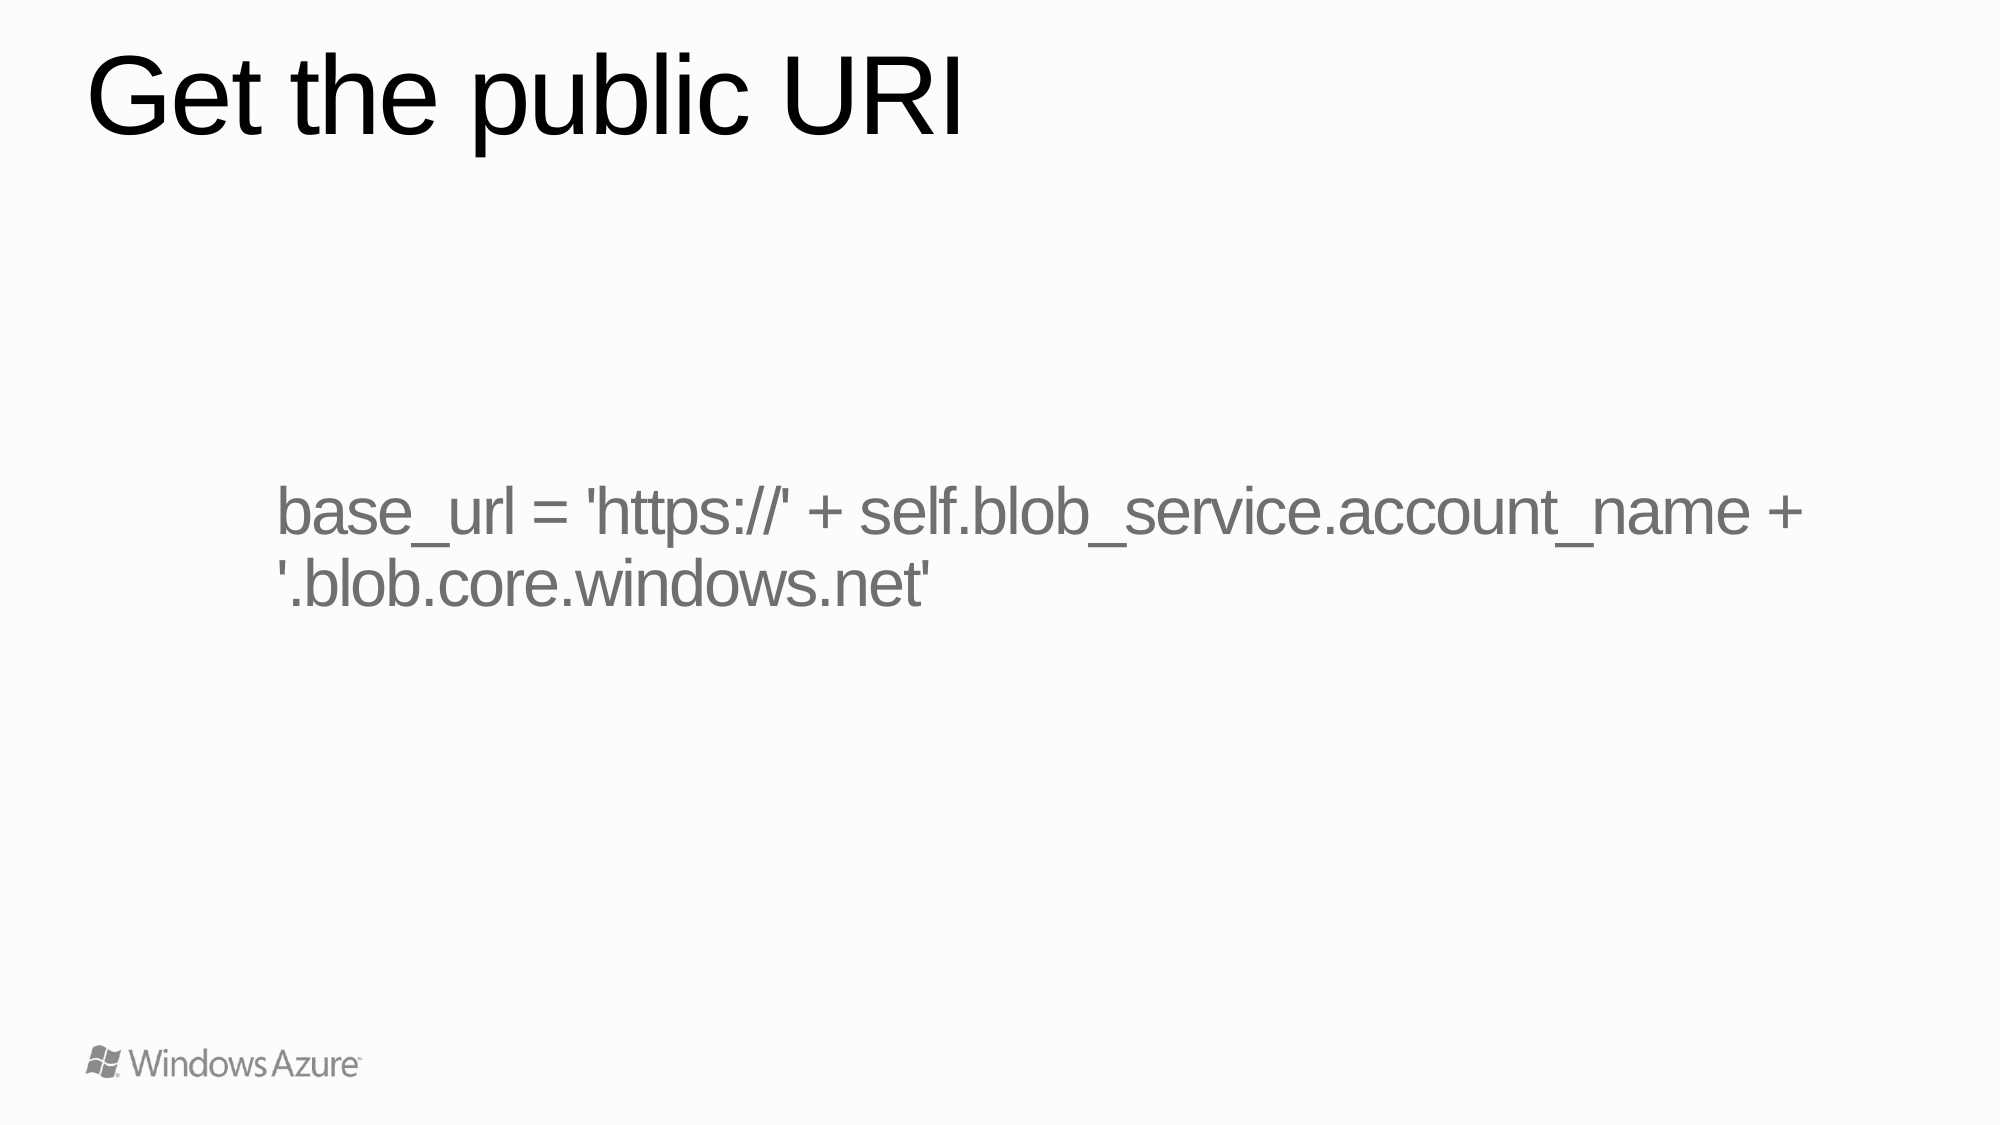

# Get the public URI
base_url = 'https://' + self.blob_service.account_name + '.blob.core.windows.net'